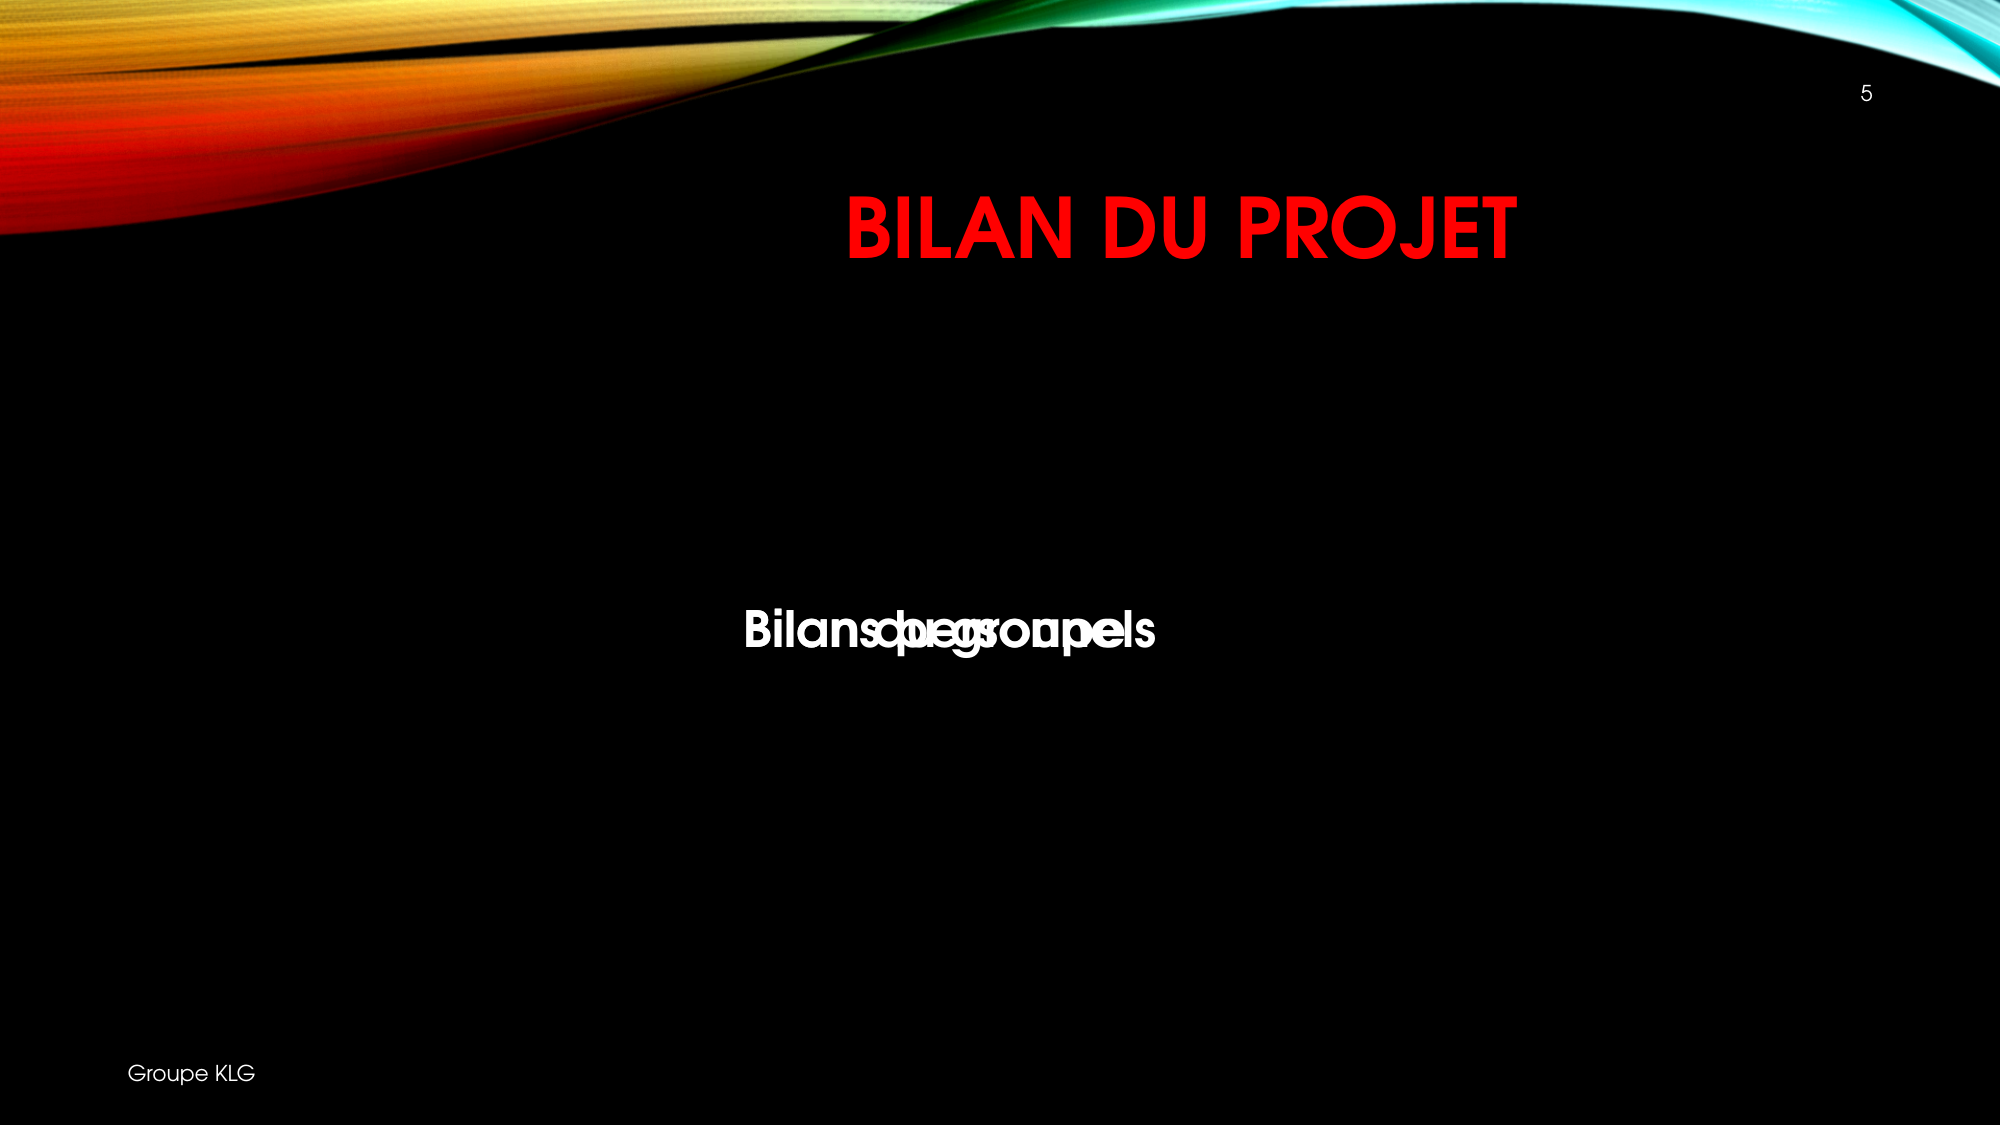

5
# Bilan du projet
Bilan du groupe
Bilans personnels
Groupe KLG